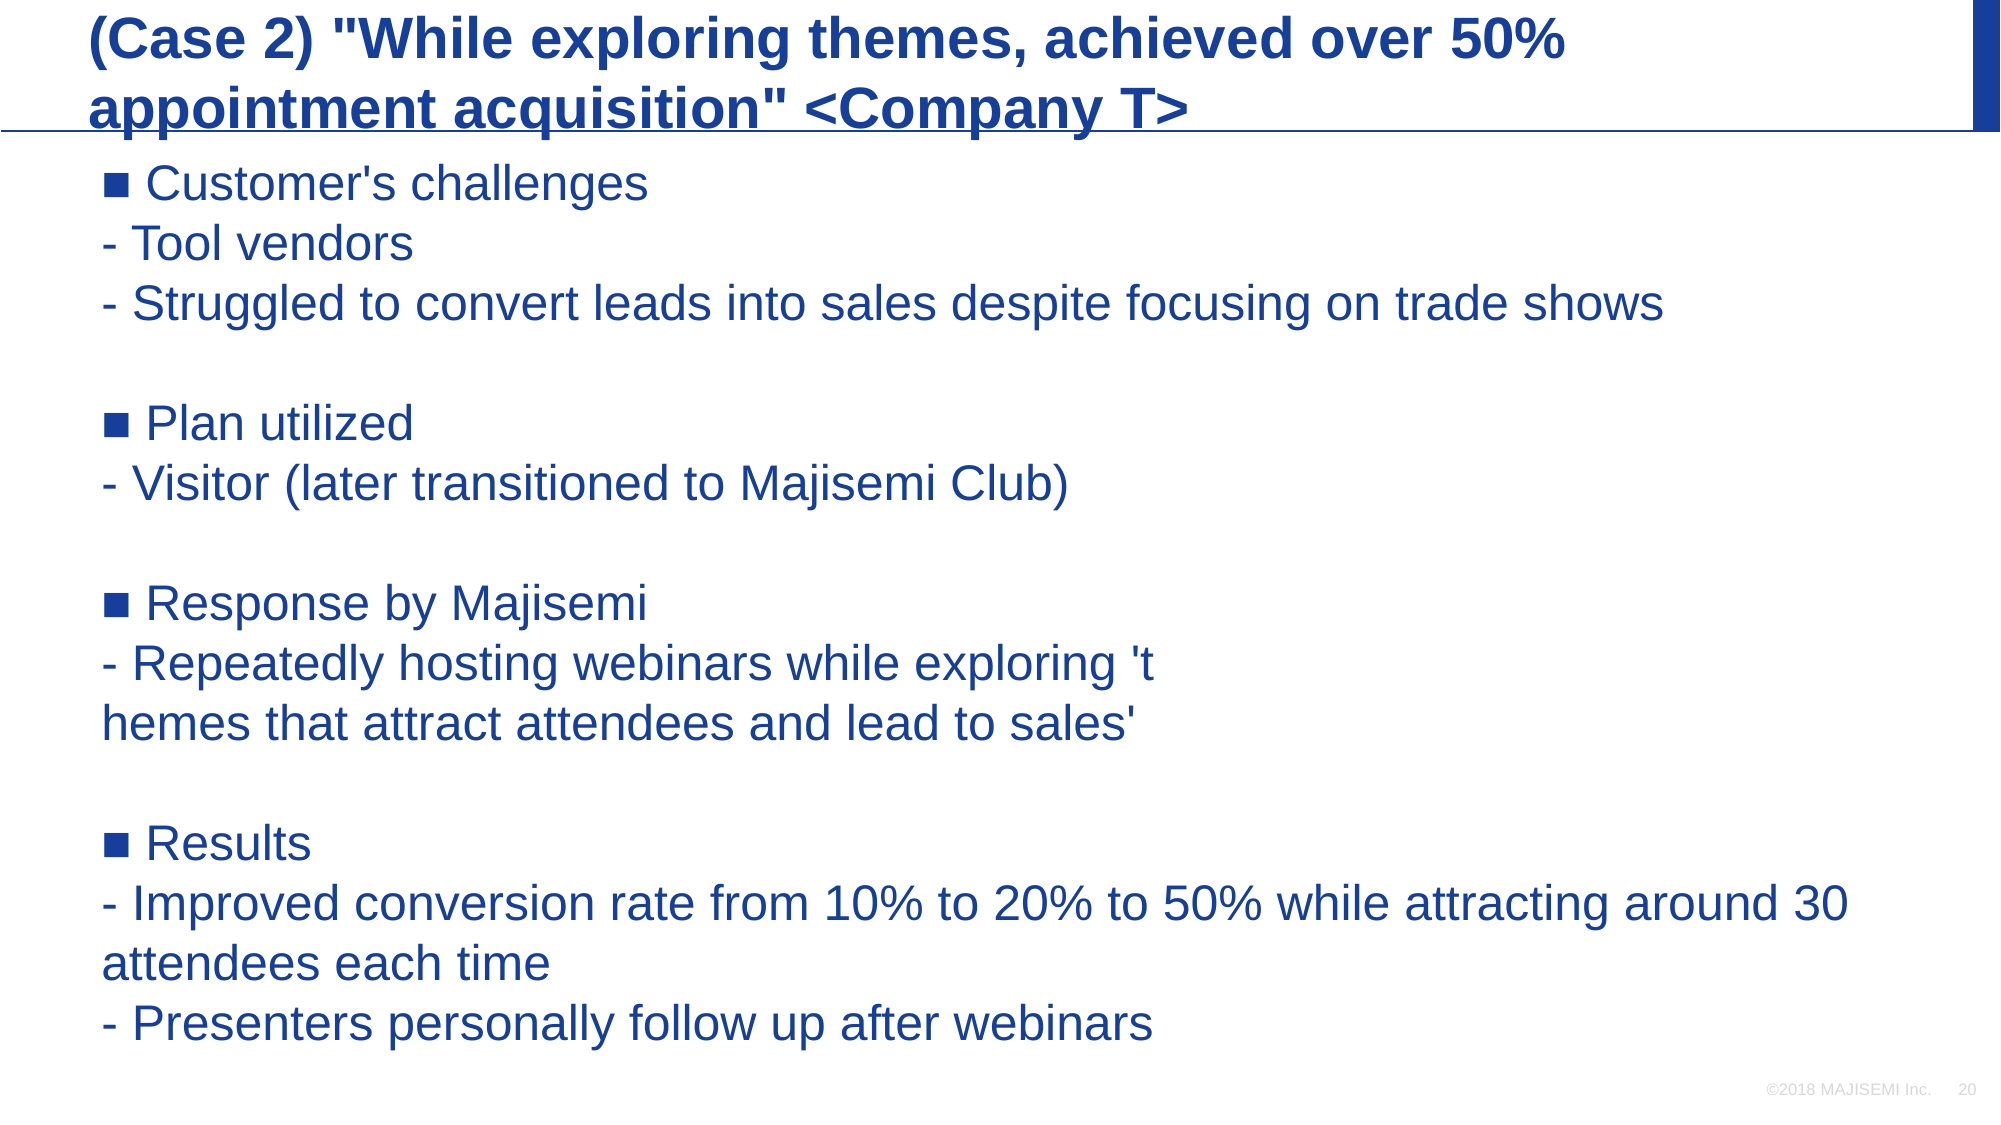

(Case 2) "While exploring themes, achieved over 50% appointment acquisition" <Company T>
■ Customer's challenges
- Tool vendors
- Struggled to convert leads into sales despite focusing on trade shows

■ Plan utilized
- Visitor (later transitioned to Majisemi Club)

■ Response by Majisemi
- Repeatedly hosting webinars while exploring 't
hemes that attract attendees and lead to sales'

■ Results
- Improved conversion rate from 10% to 20% to 50% while attracting around 30 attendees each time
- Presenters personally follow up after webinars
©2018 MAJISEMI Inc.
20